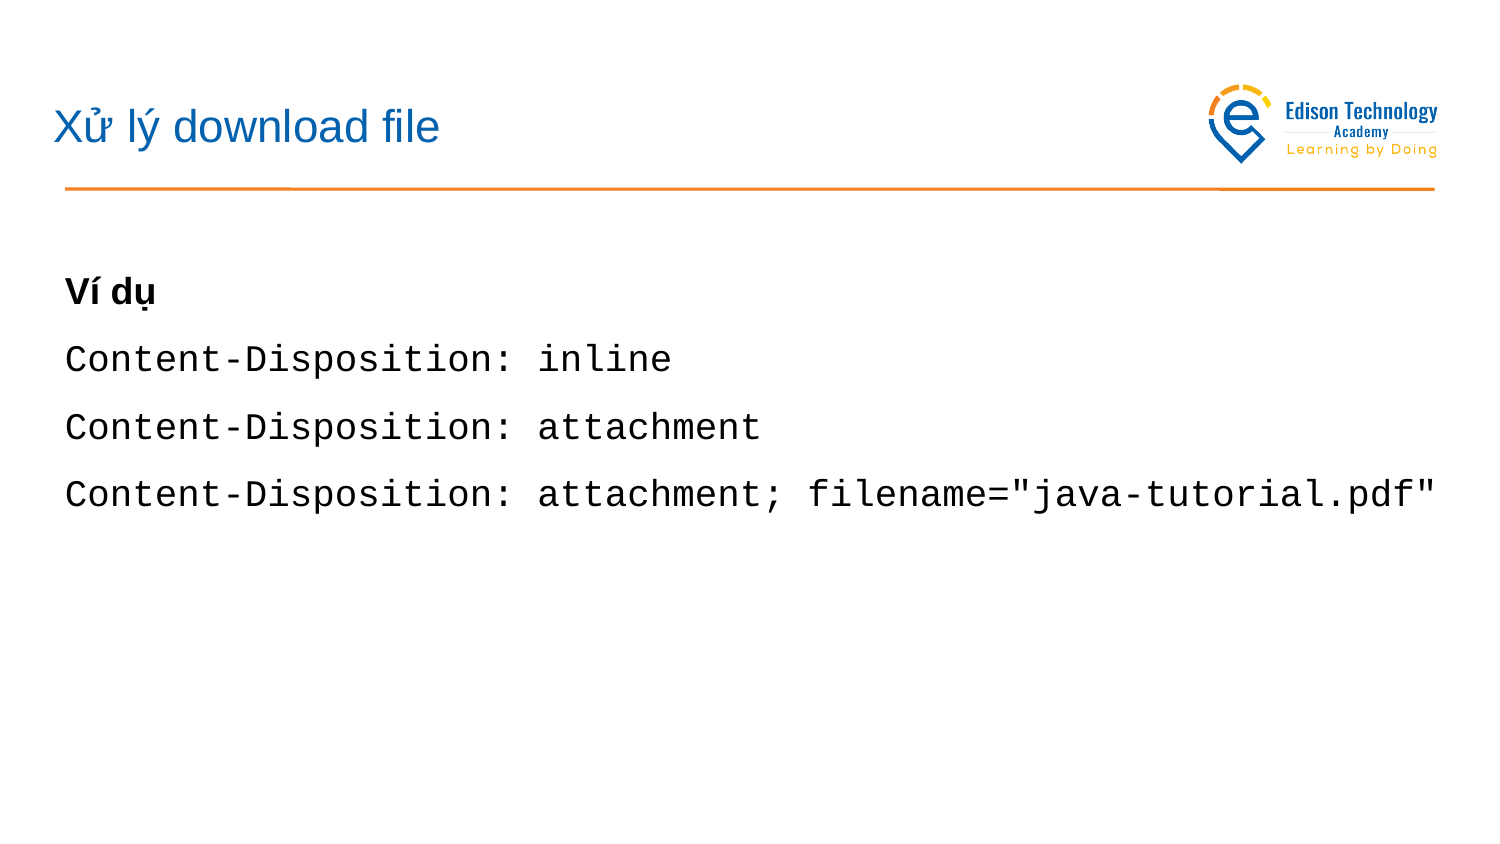

# Xử lý download file
Ví dụ
Content-Disposition: inline
Content-Disposition: attachment
Content-Disposition: attachment; filename="java-tutorial.pdf"